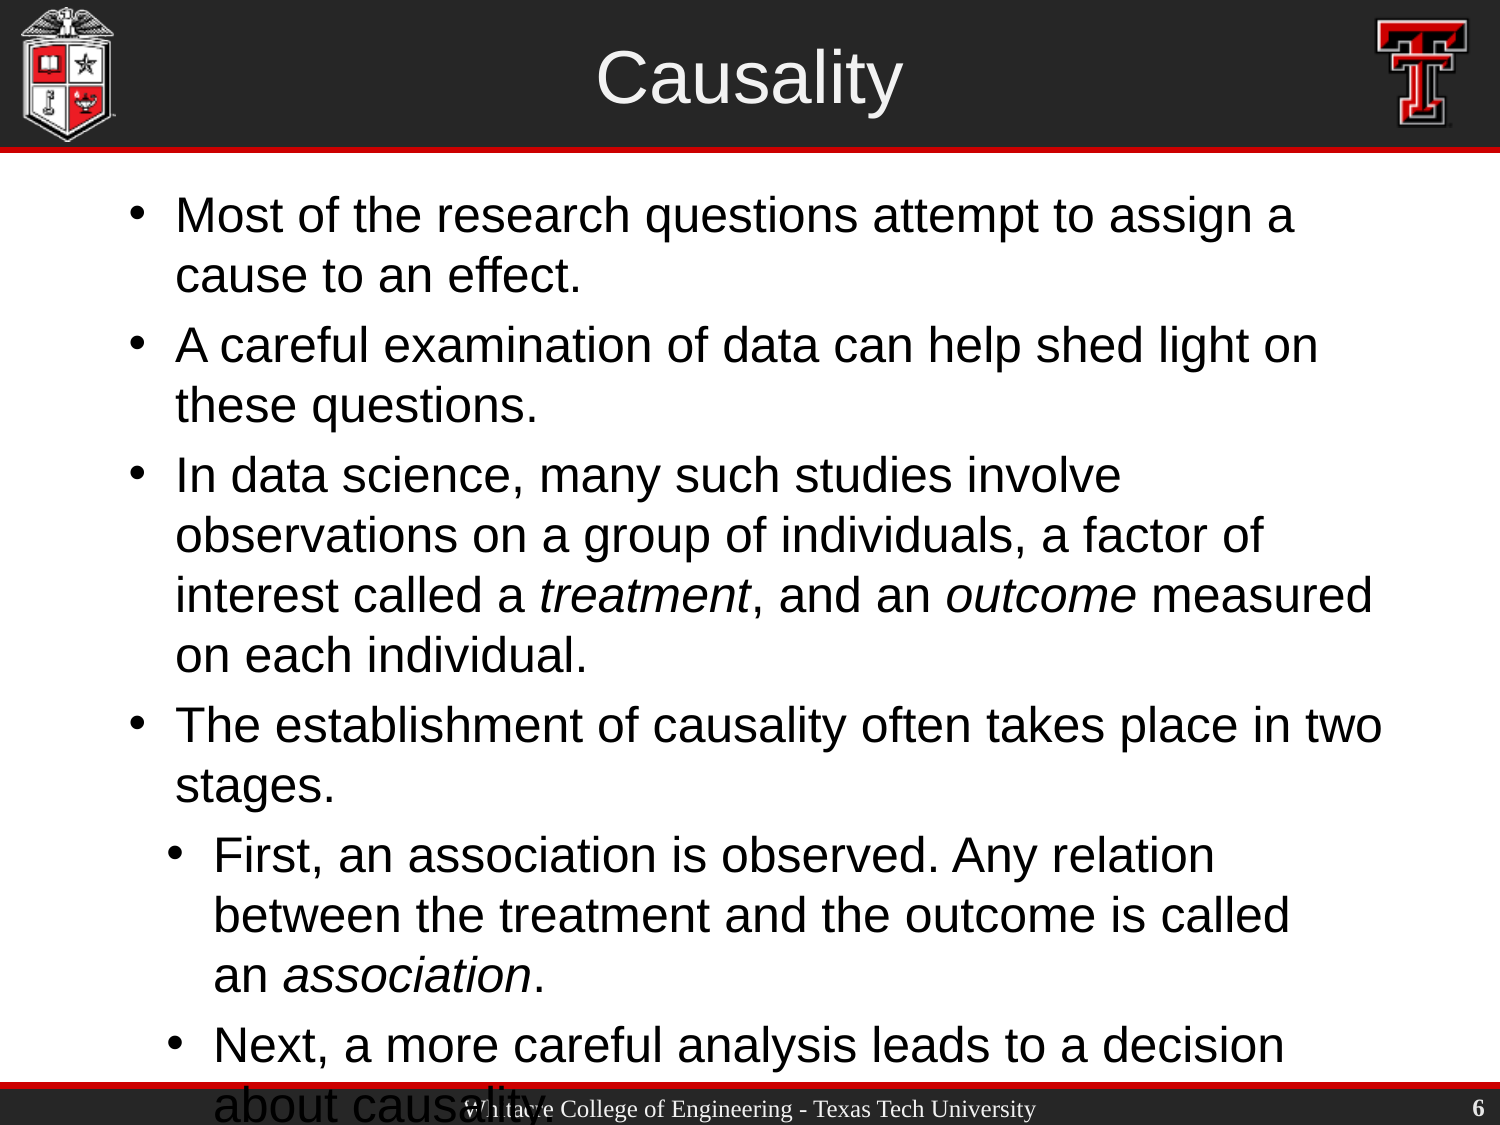

# Causality
Most of the research questions attempt to assign a cause to an effect.
A careful examination of data can help shed light on these questions.
In data science, many such studies involve observations on a group of individuals, a factor of interest called a treatment, and an outcome measured on each individual.
The establishment of causality often takes place in two stages.
First, an association is observed. Any relation between the treatment and the outcome is called an association.
Next, a more careful analysis leads to a decision about causality.
6